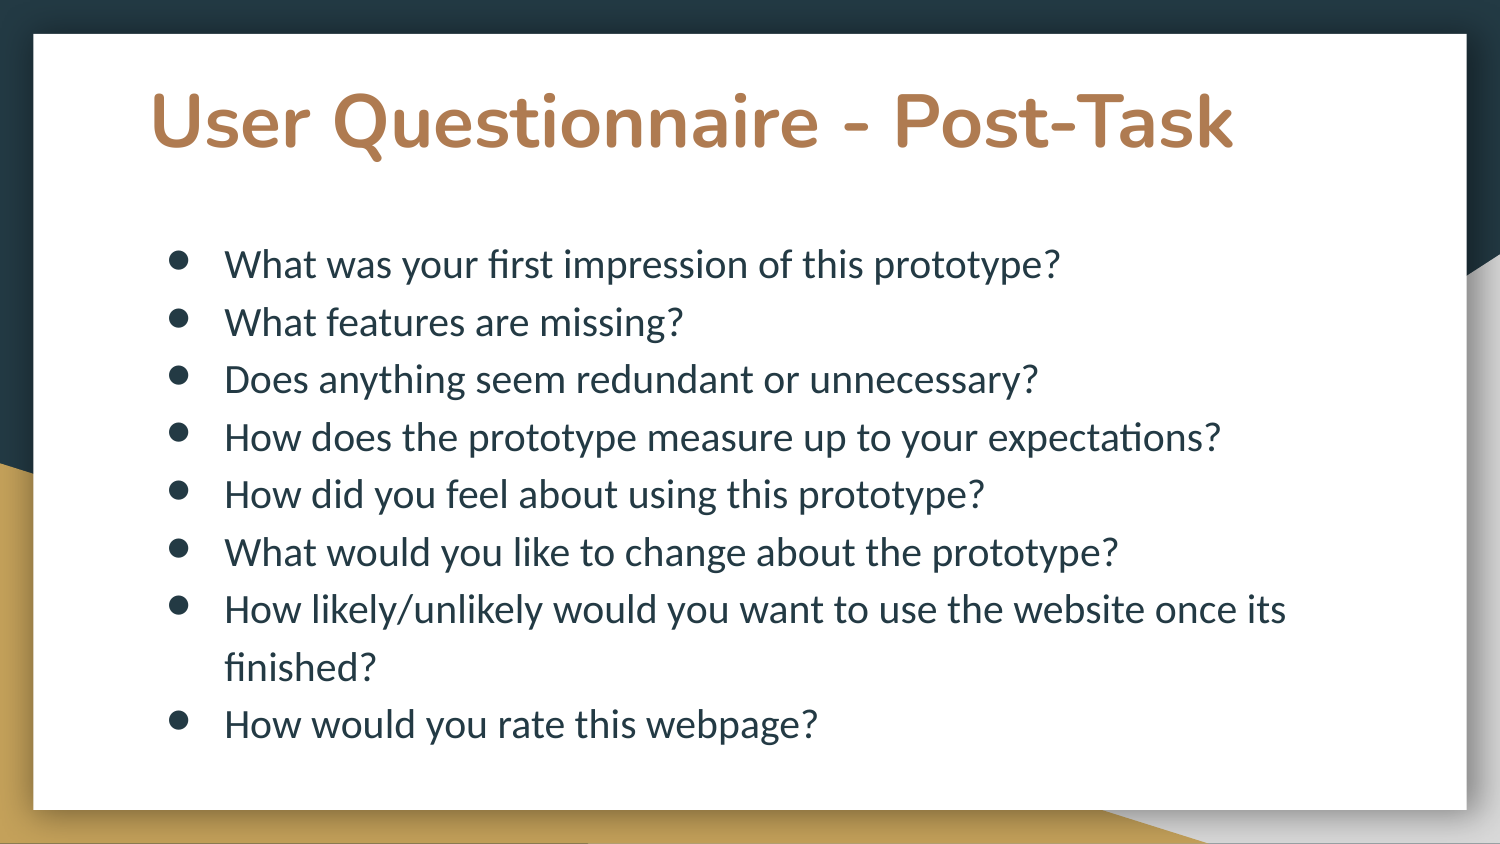

# User Questionnaire - Post-Task
What was your first impression of this prototype?
What features are missing?
Does anything seem redundant or unnecessary?
How does the prototype measure up to your expectations?
How did you feel about using this prototype?
What would you like to change about the prototype?
How likely/unlikely would you want to use the website once its finished?
How would you rate this webpage?